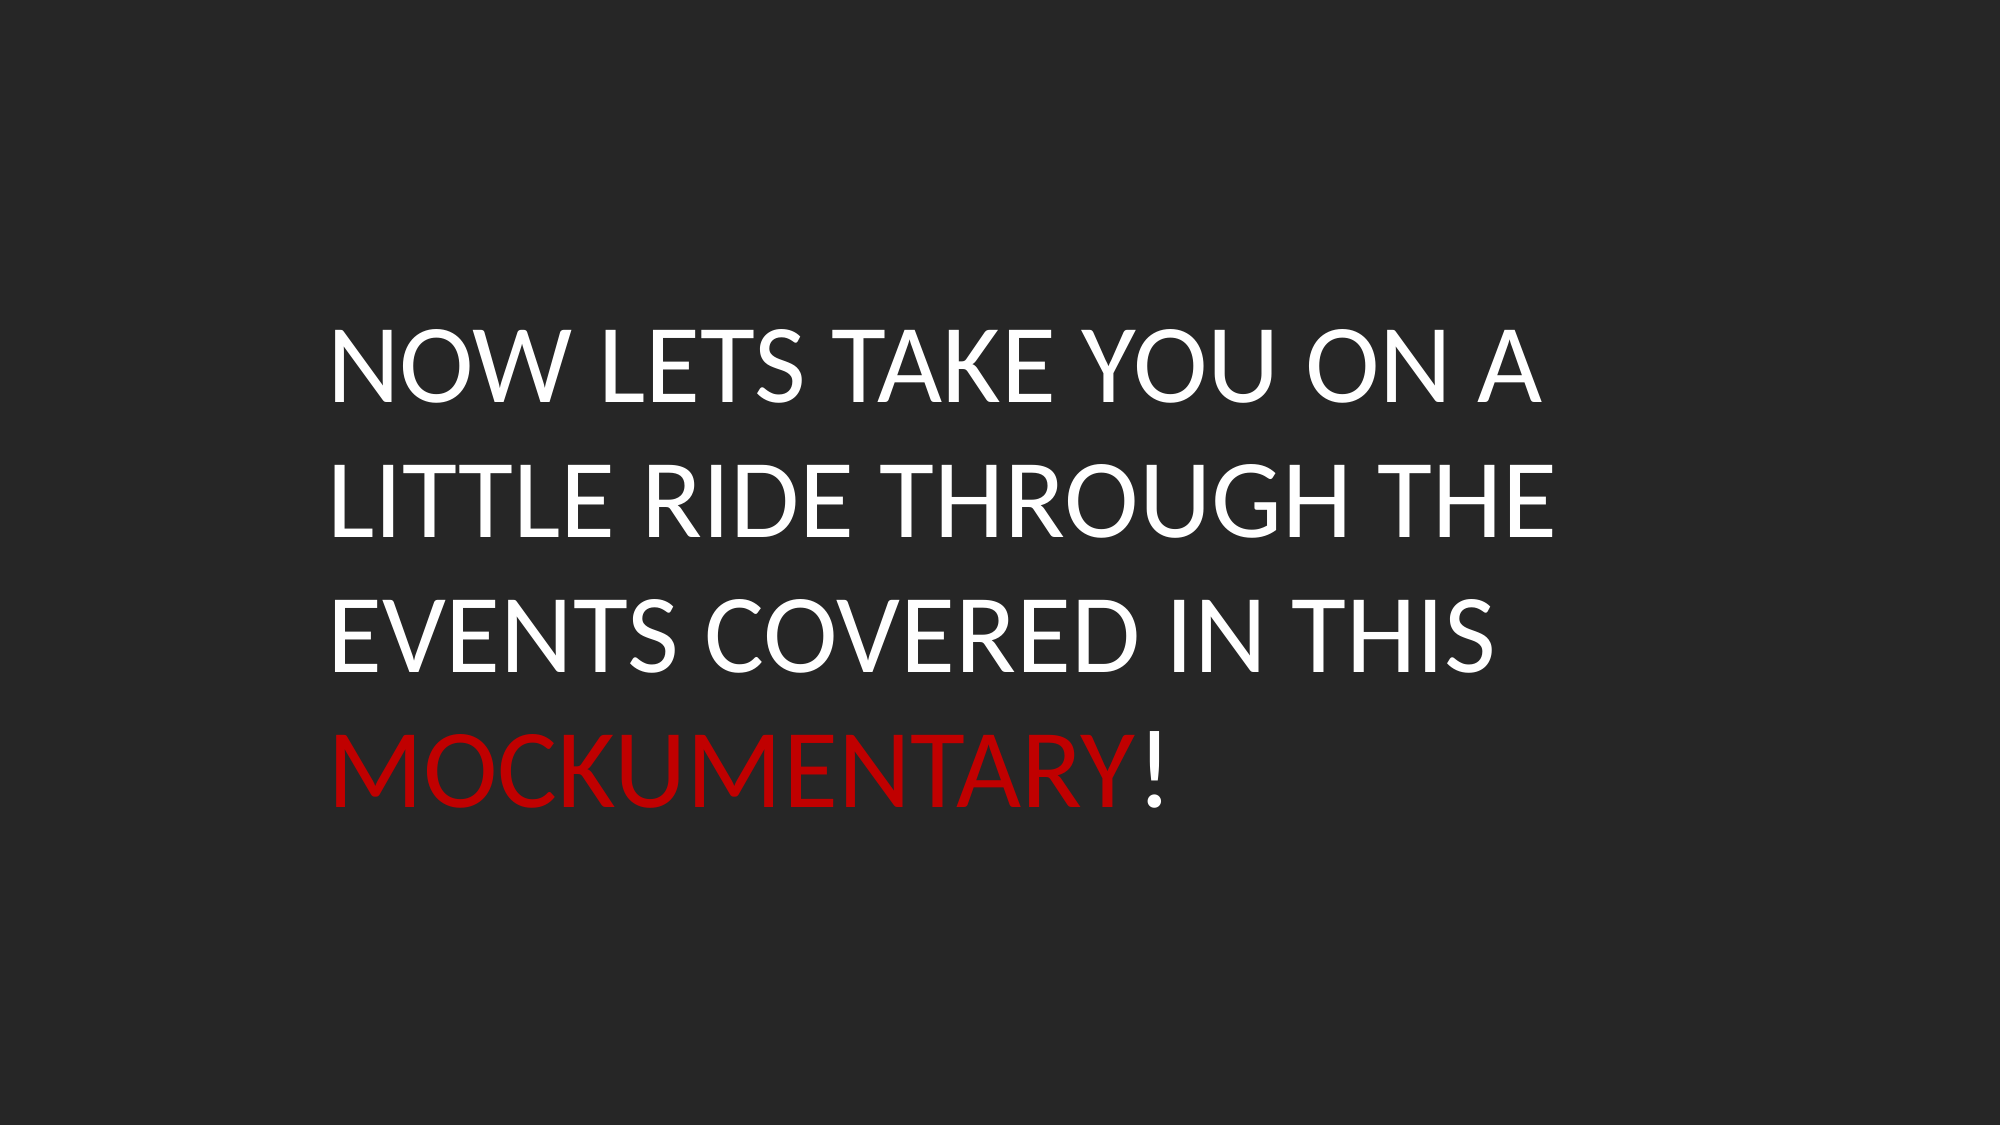

NOW LETS TAKE YOU ON A LITTLE RIDE THROUGH THE EVENTS COVERED IN THIS MOCKUMENTARY!